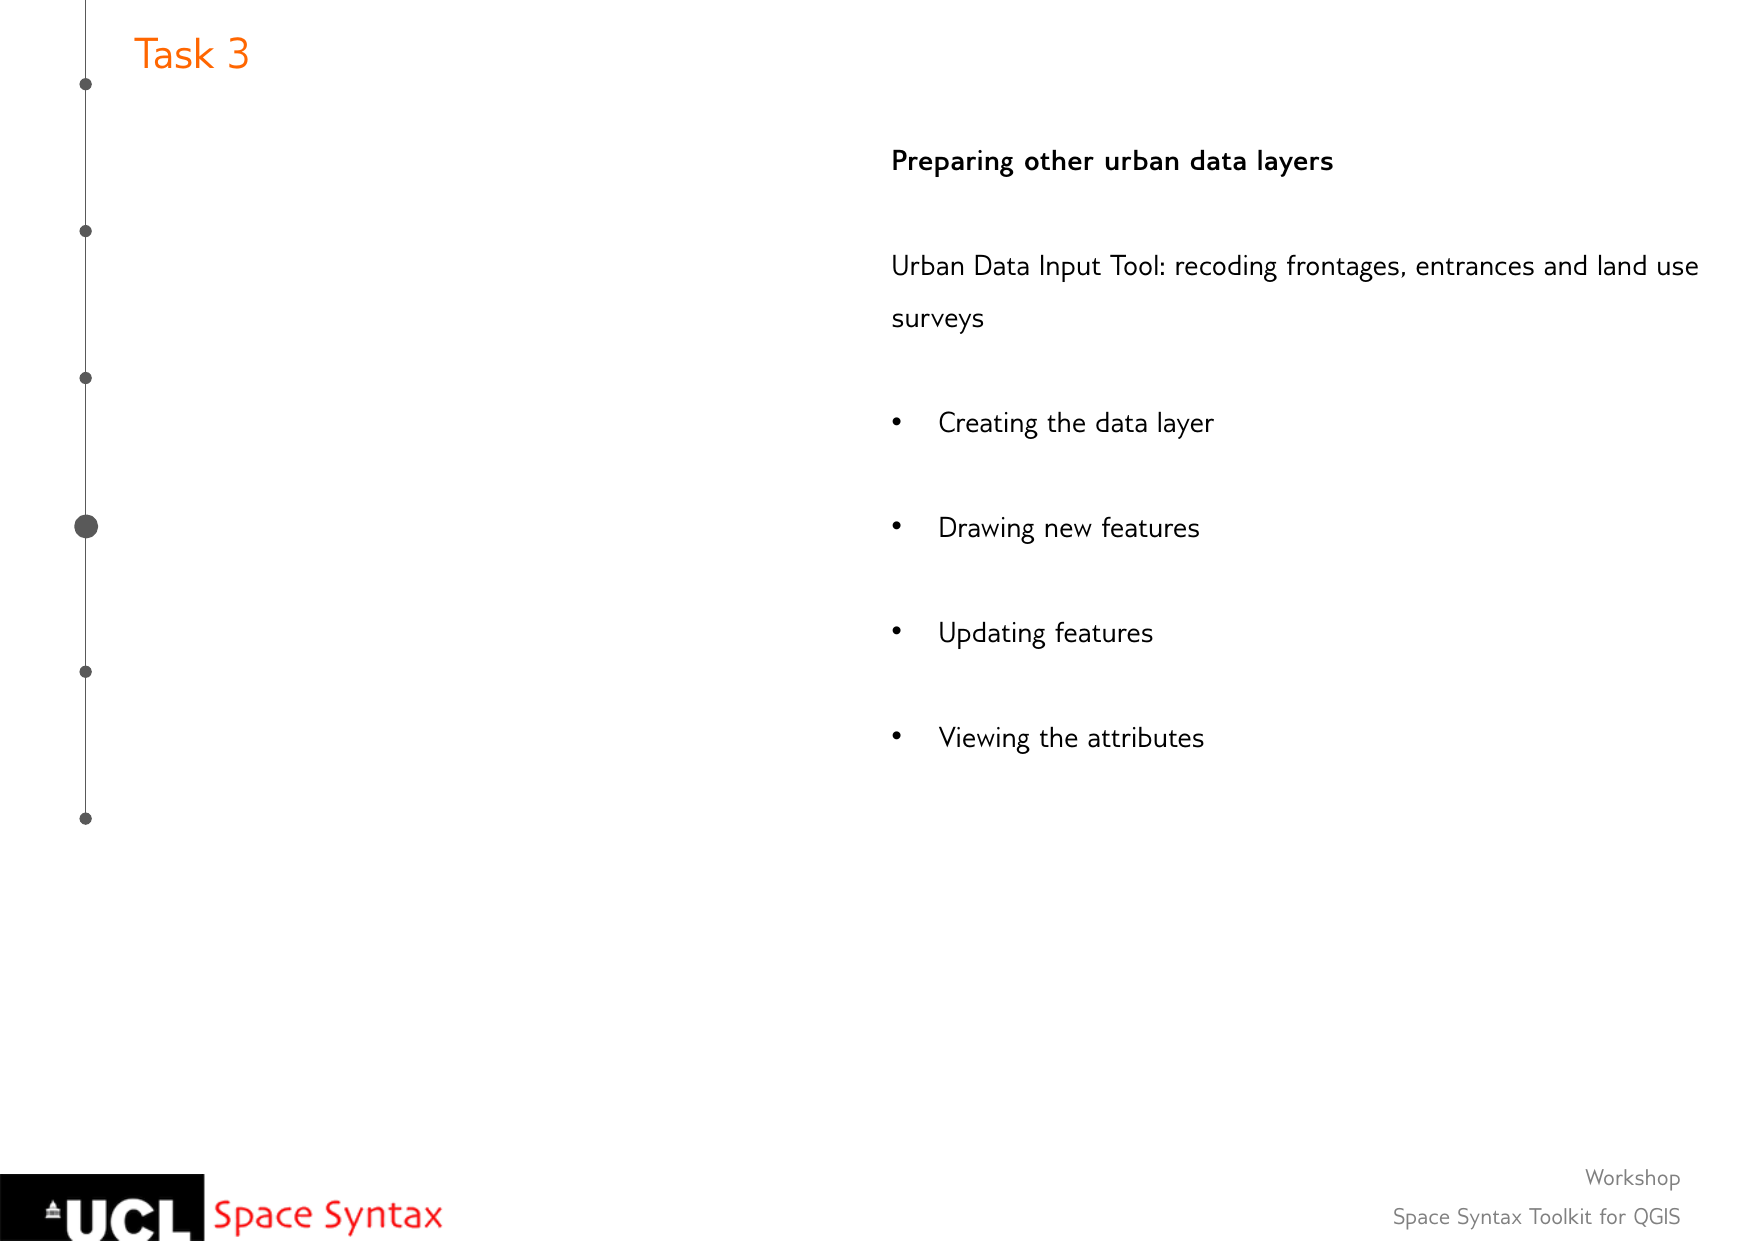

Task 3
Preparing other urban data layers

Urban Data Input Tool: recoding frontages, entrances and land use surveys

Creating the data layer

Drawing new features

Updating features

Viewing the attributes